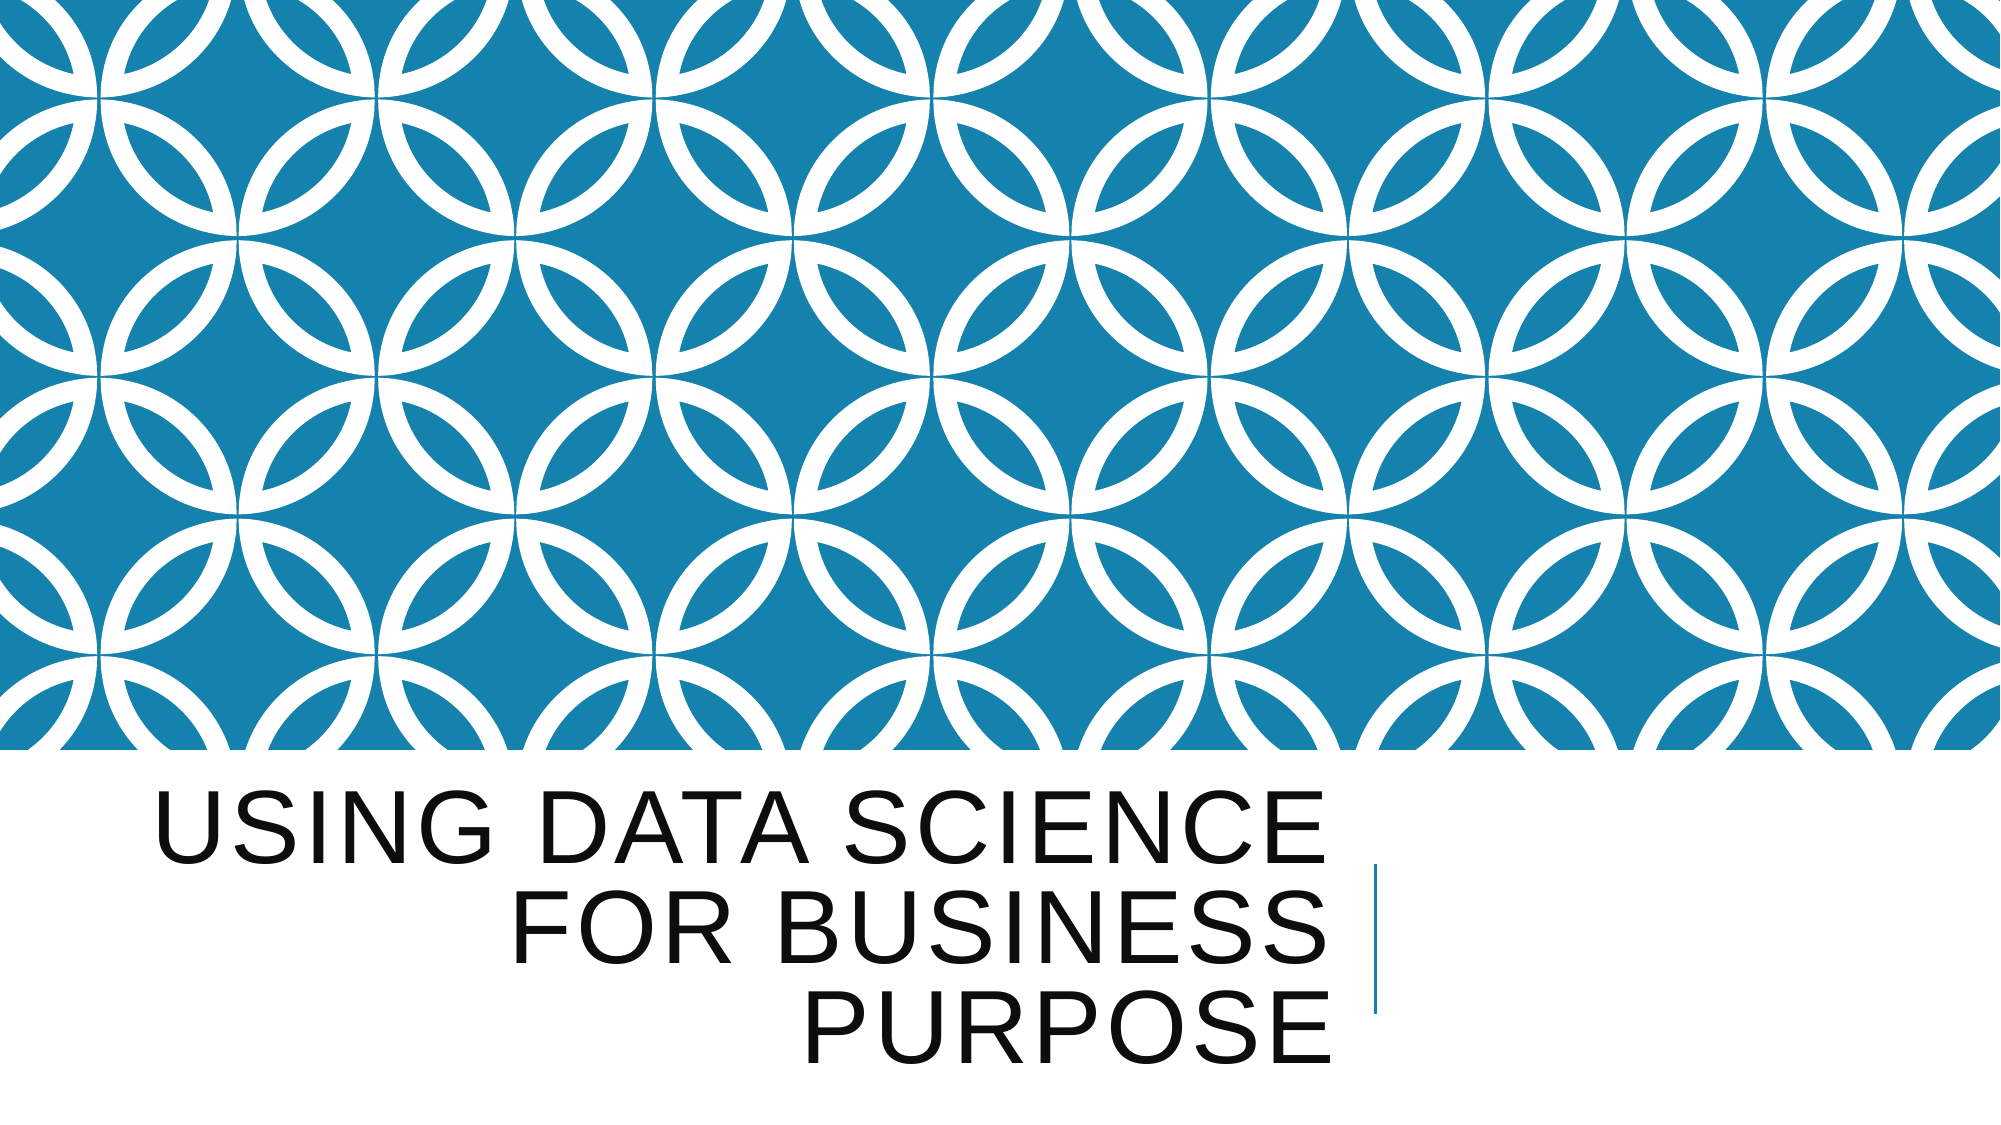

# Using Data Science for business purpose